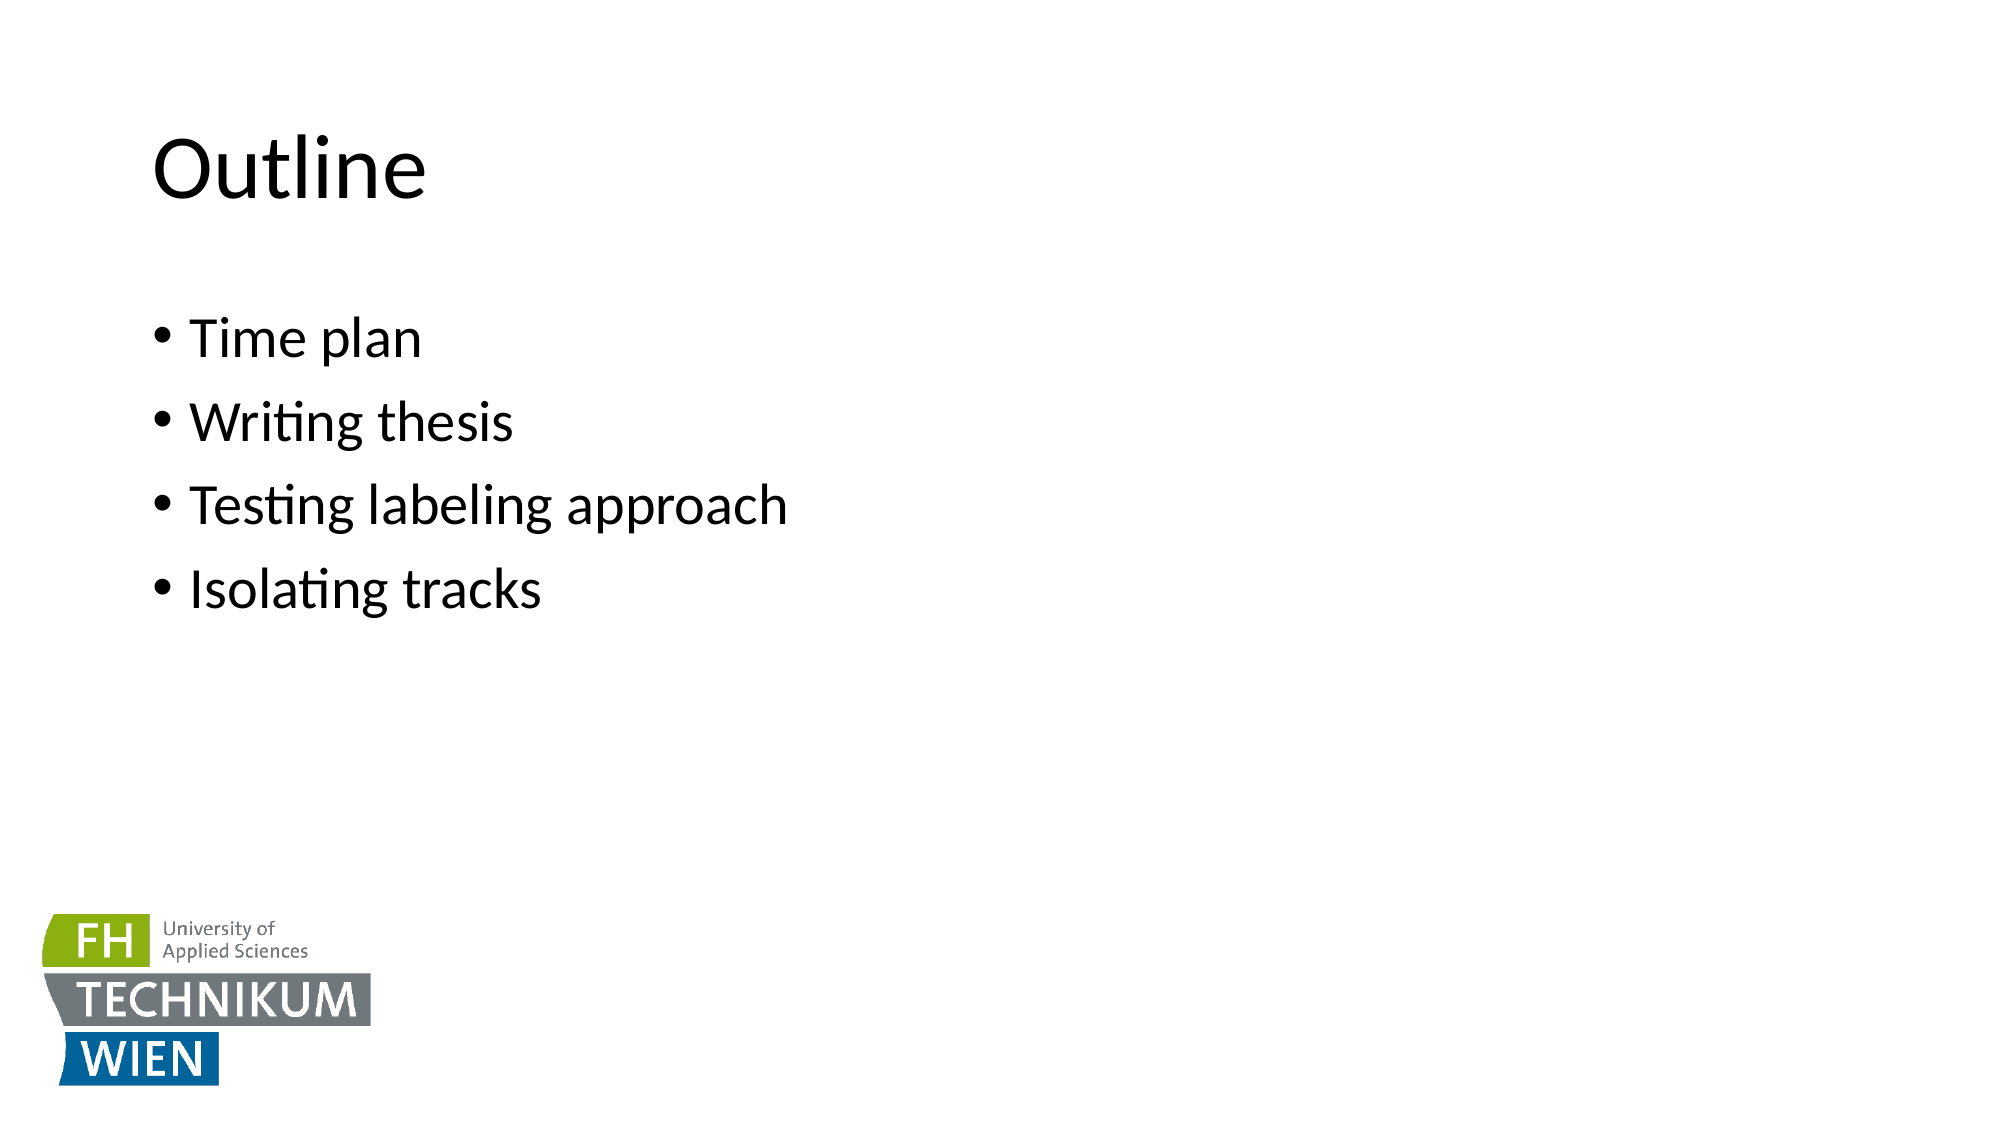

# Outline
Time plan
Writing thesis
Testing labeling approach
Isolating tracks